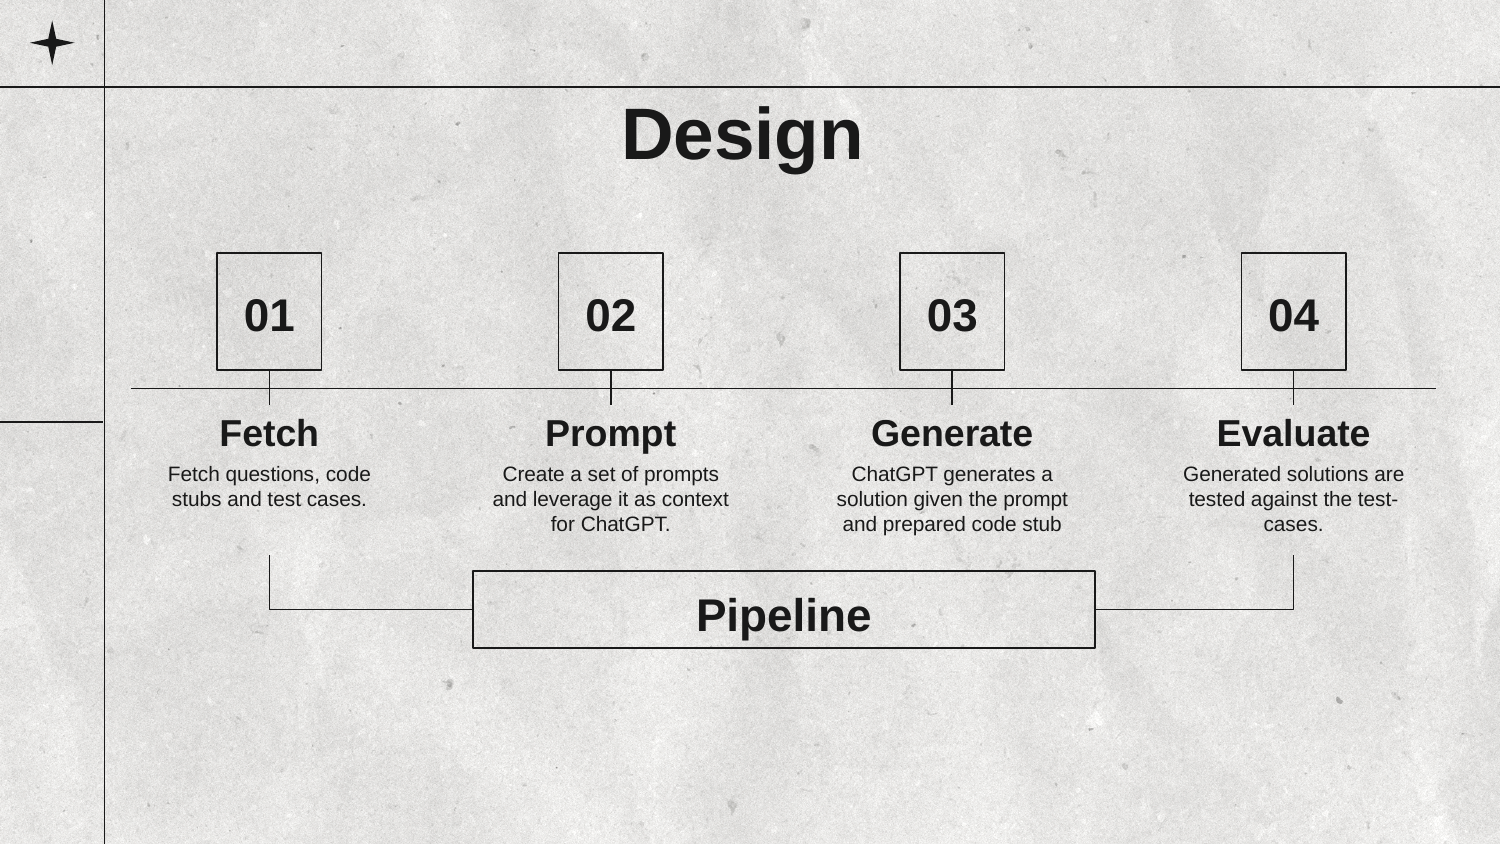

# Design

01
02
03
04
Fetch
Prompt
Generate
Evaluate
Fetch questions, code stubs and test cases.
Create a set of prompts and leverage it as context for ChatGPT.
ChatGPT generates a solution given the prompt and prepared code stub
Generated solutions are tested against the test-cases.
Pipeline